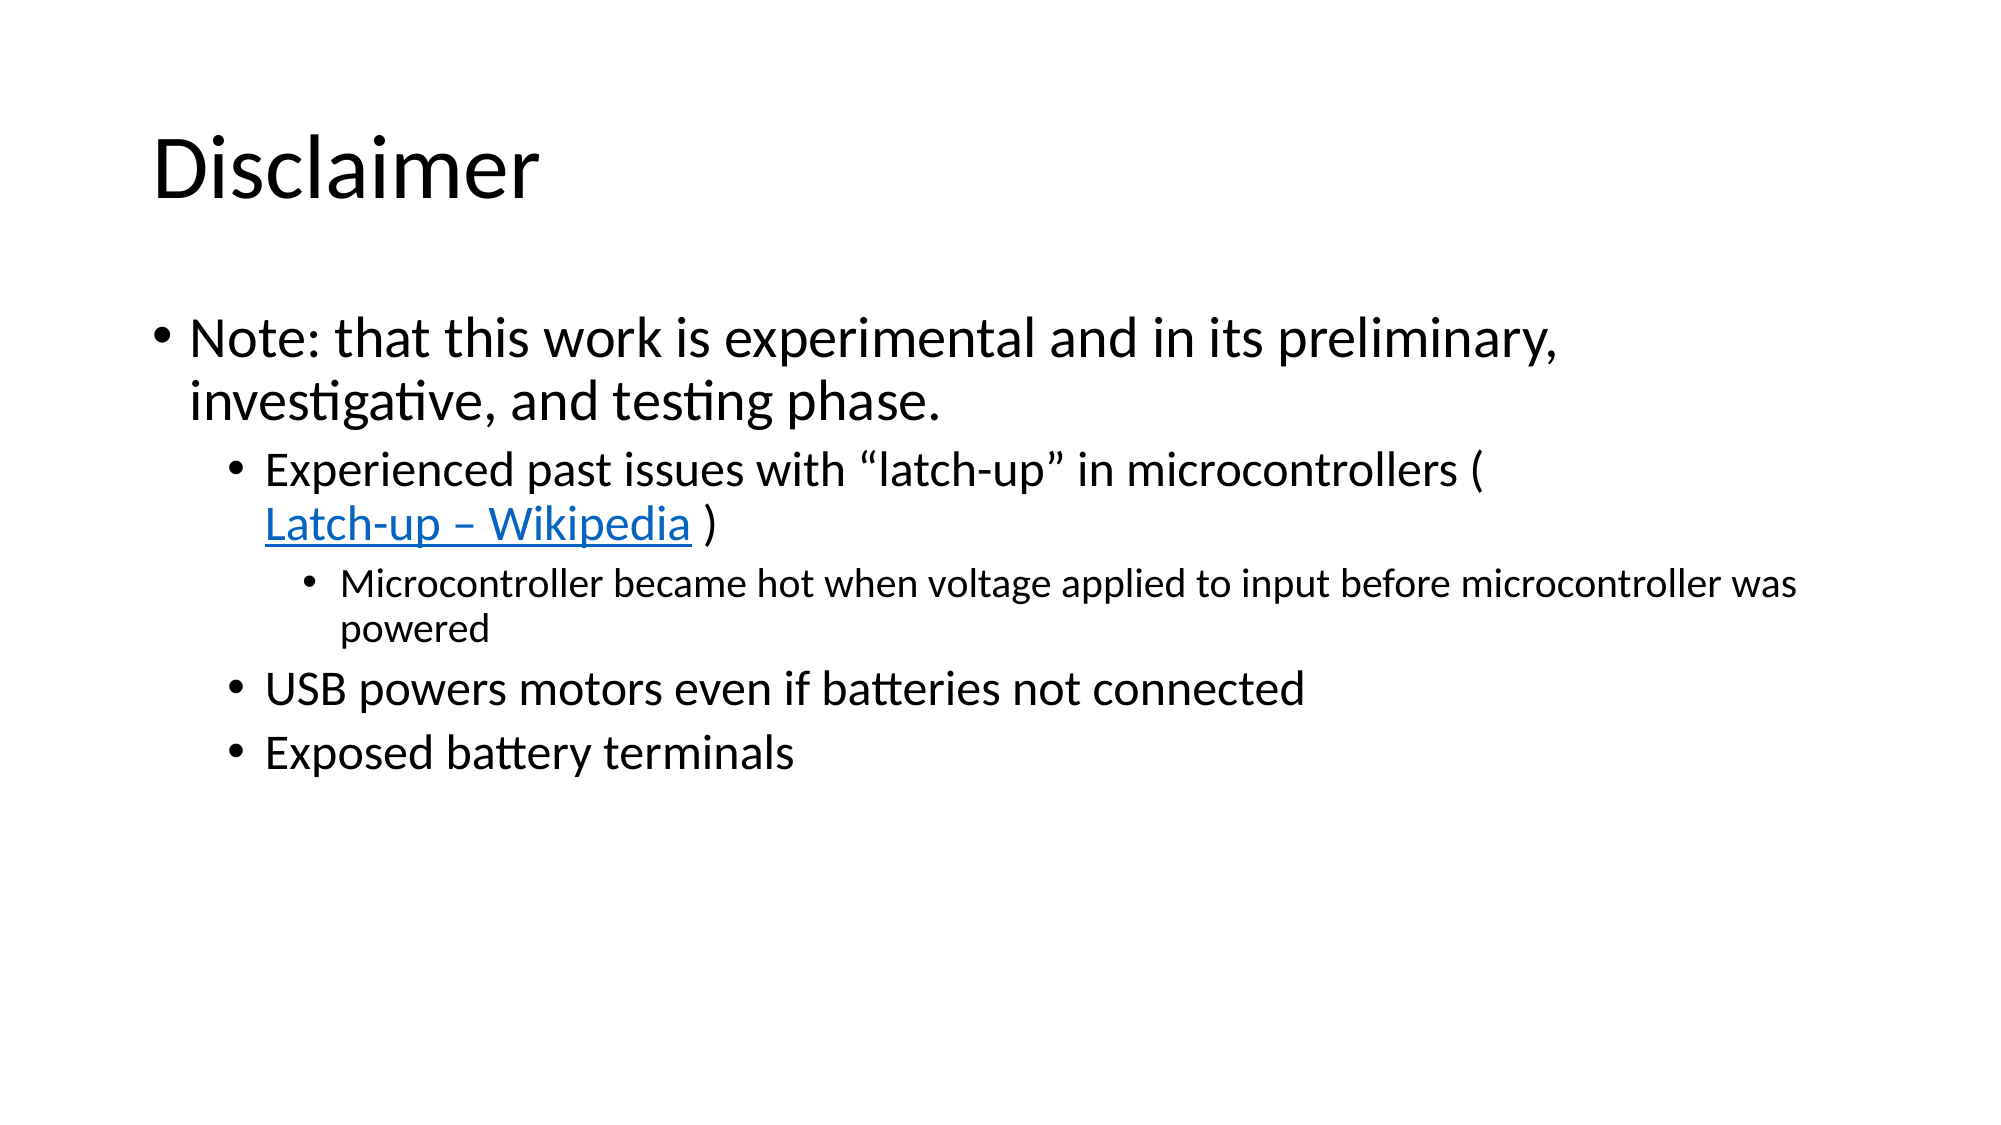

# Disclaimer
Note: that this work is experimental and in its preliminary, investigative, and testing phase.
Experienced past issues with “latch-up” in microcontrollers ( Latch-up – Wikipedia )
Microcontroller became hot when voltage applied to input before microcontroller was powered
USB powers motors even if batteries not connected
Exposed battery terminals